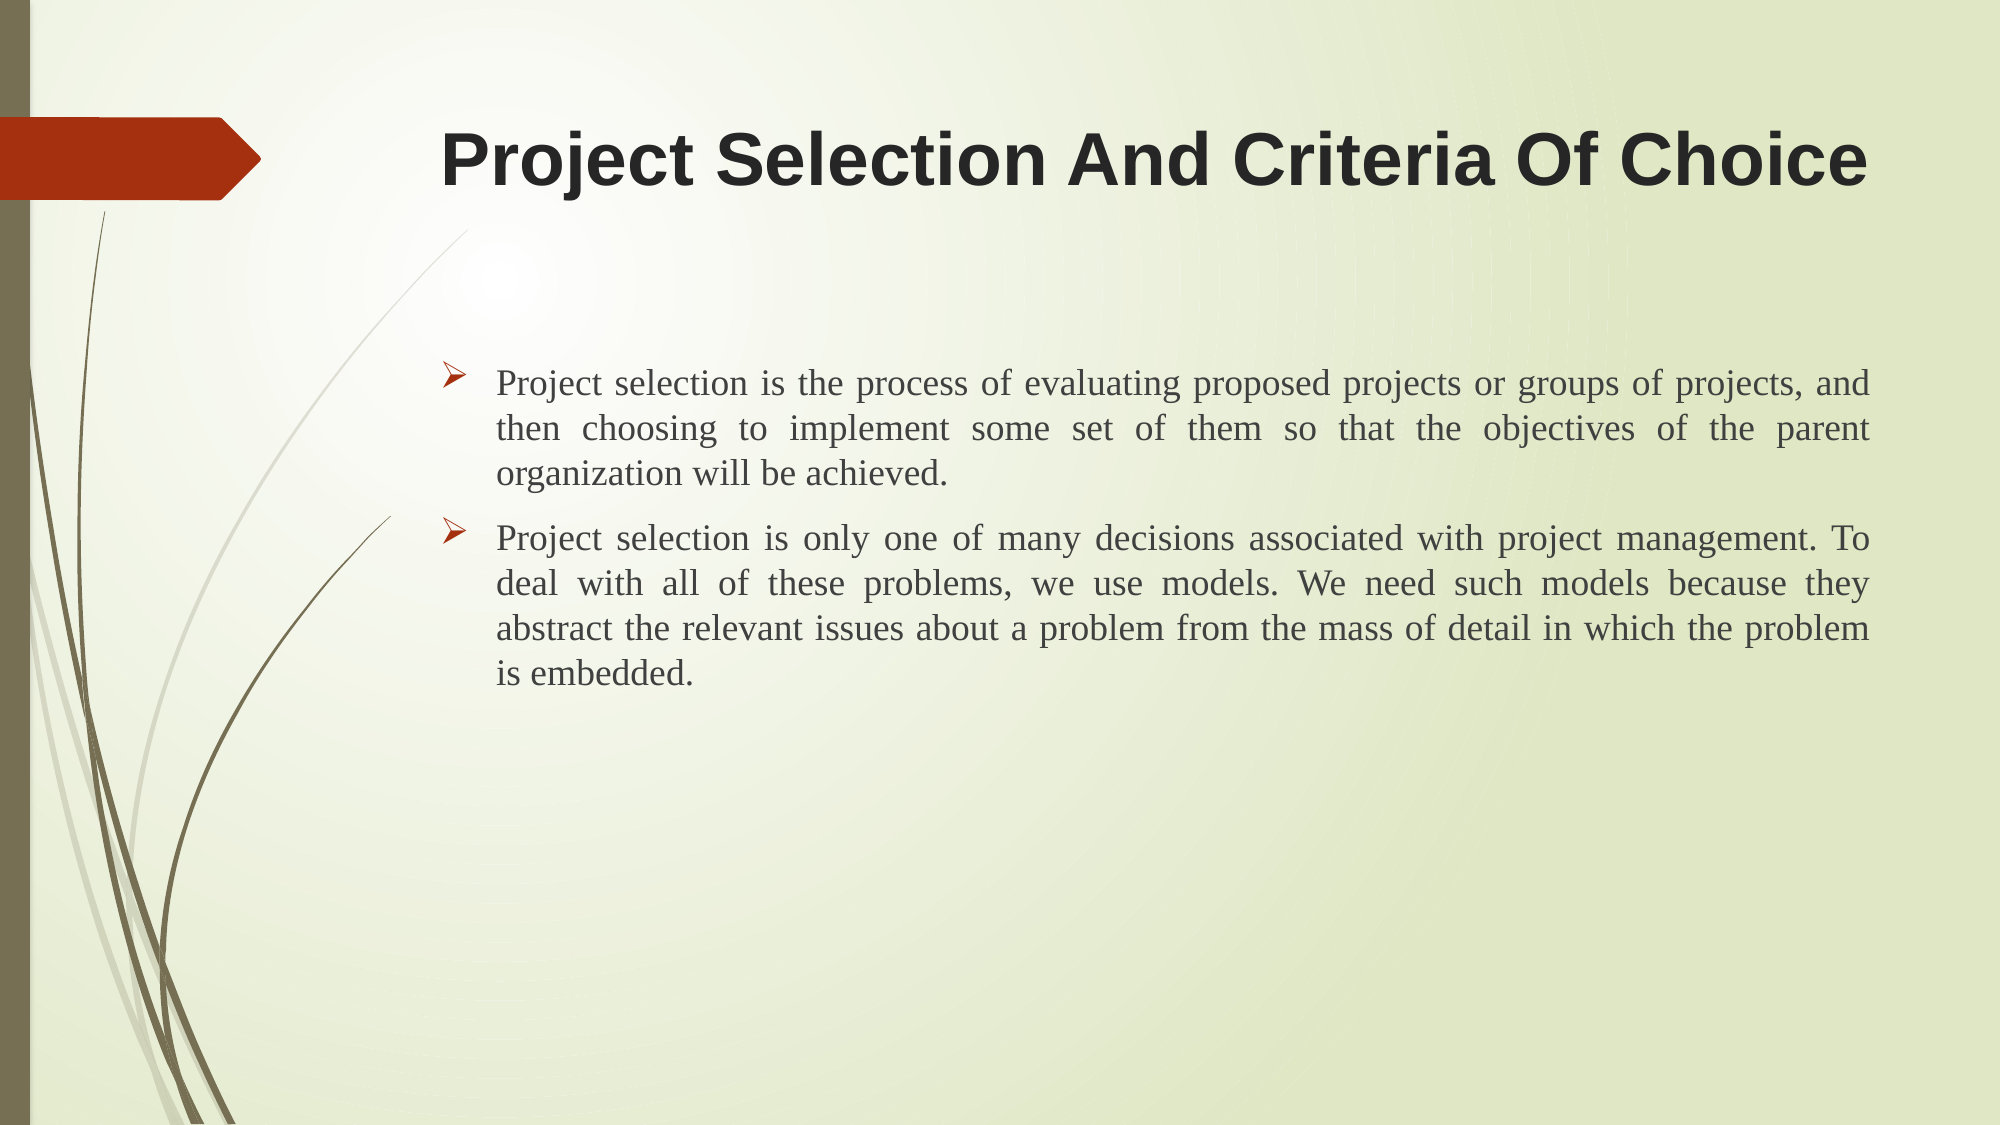

# Project Selection And Criteria Of Choice
Project selection is the process of evaluating proposed projects or groups of projects, and then choosing to implement some set of them so that the objectives of the parent organization will be achieved.
Project selection is only one of many decisions associated with project management. To deal with all of these problems, we use models. We need such models because they abstract the relevant issues about a problem from the mass of detail in which the problem is embedded.